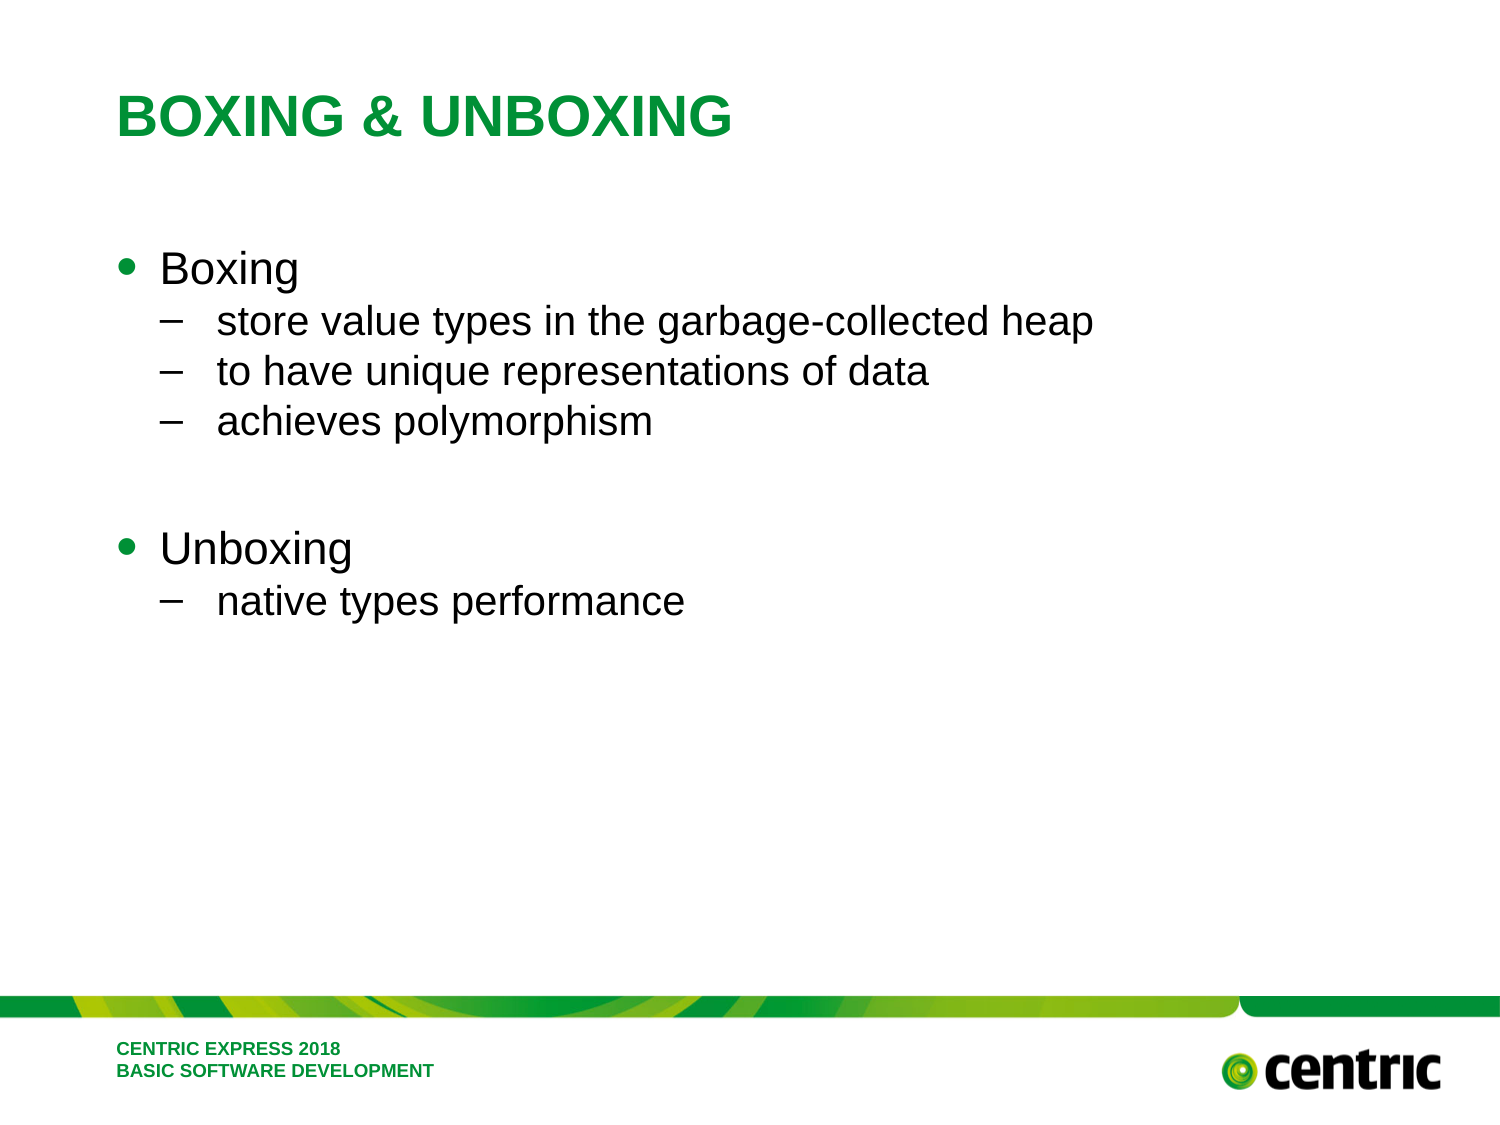

# Boxing & Unboxing
Boxing
 store value types in the garbage-collected heap
 to have unique representations of data
 achieves polymorphism

Unboxing
 native types performance

Centric express 2018
Basic software development
February 26, 2018